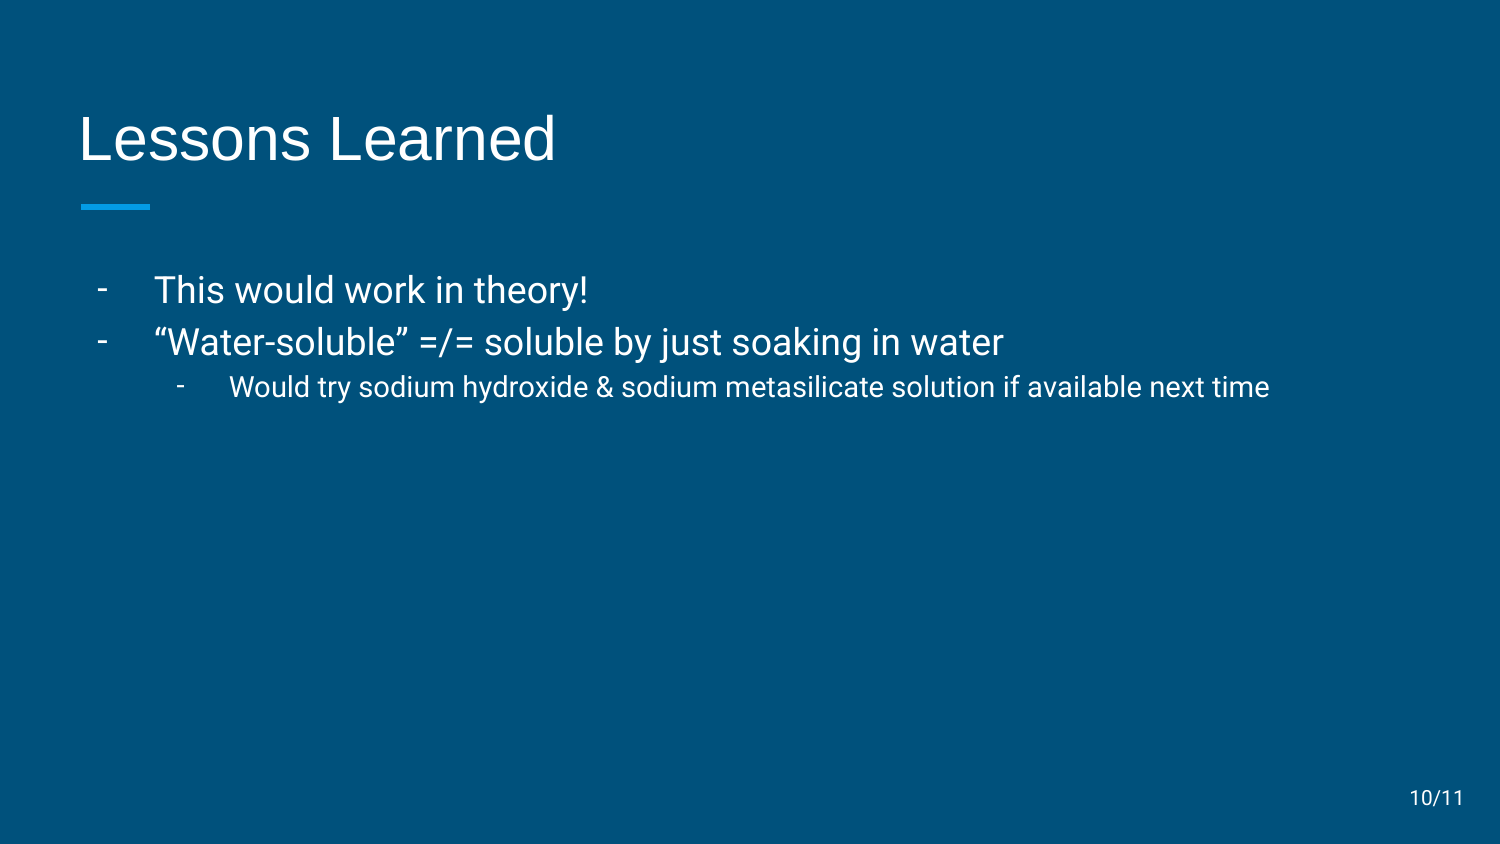

# Lessons Learned
This would work in theory!
“Water-soluble” =/= soluble by just soaking in water
Would try sodium hydroxide & sodium metasilicate solution if available next time
10/11